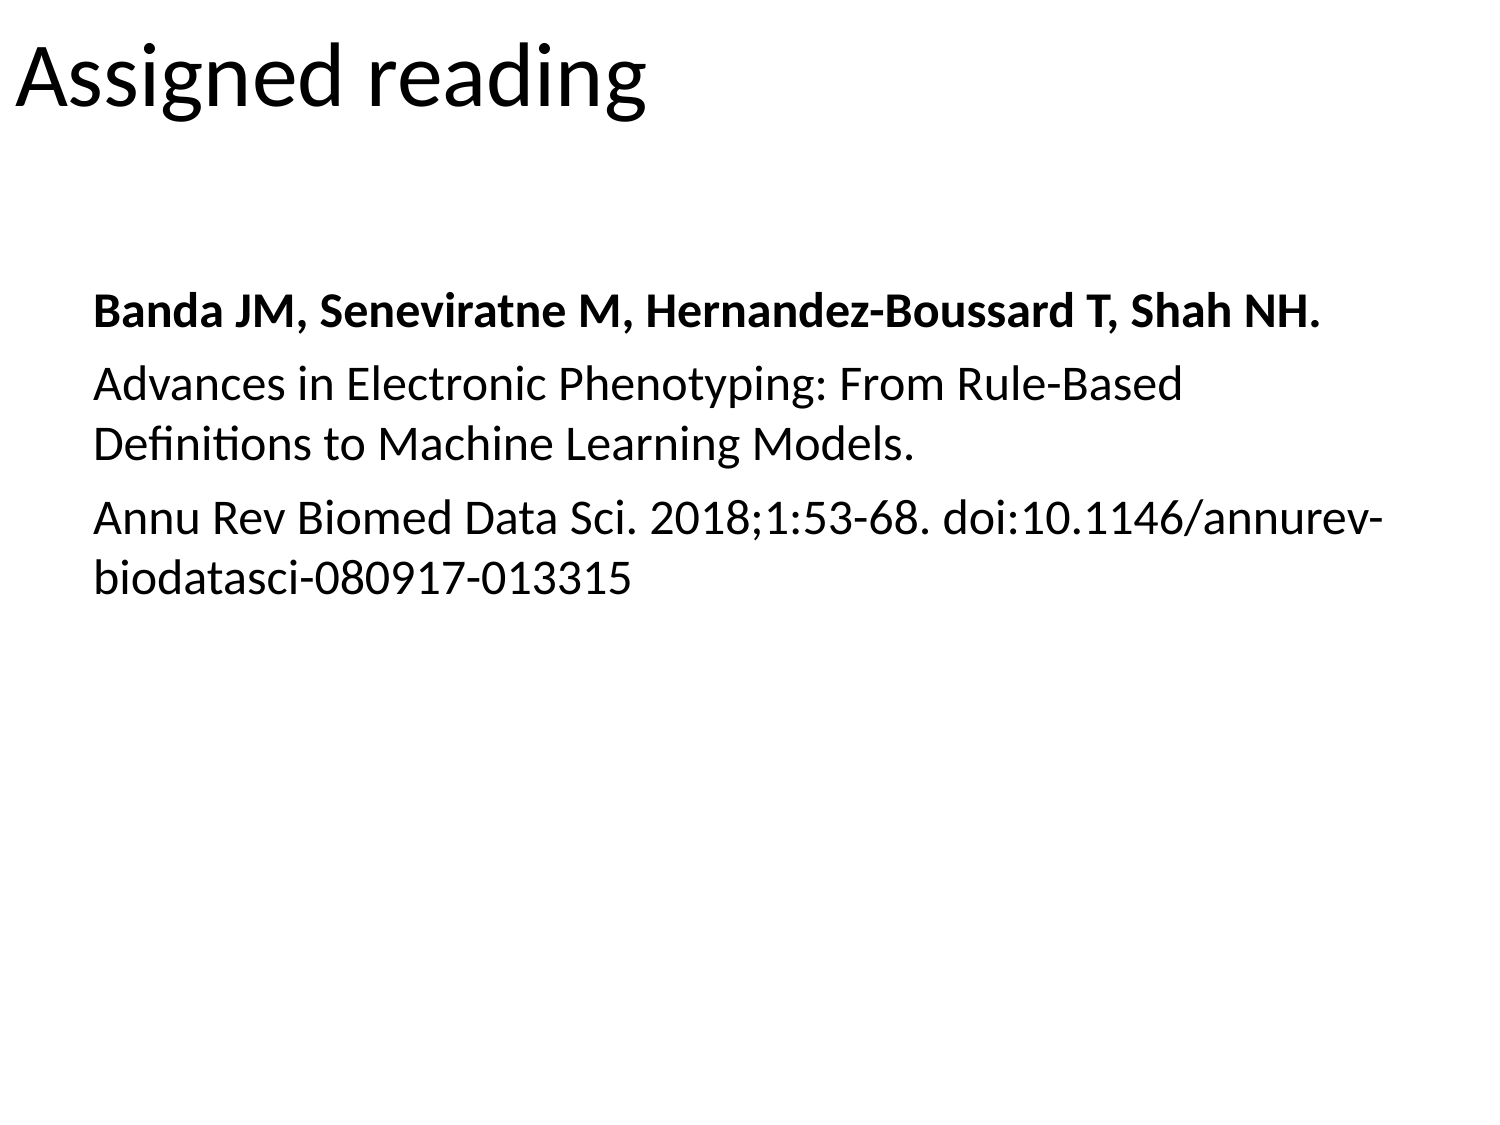

# Assigned reading
Banda JM, Seneviratne M, Hernandez-Boussard T, Shah NH.
Advances in Electronic Phenotyping: From Rule-Based Definitions to Machine Learning Models.
Annu Rev Biomed Data Sci. 2018;1:53-68. doi:10.1146/annurev-biodatasci-080917-013315